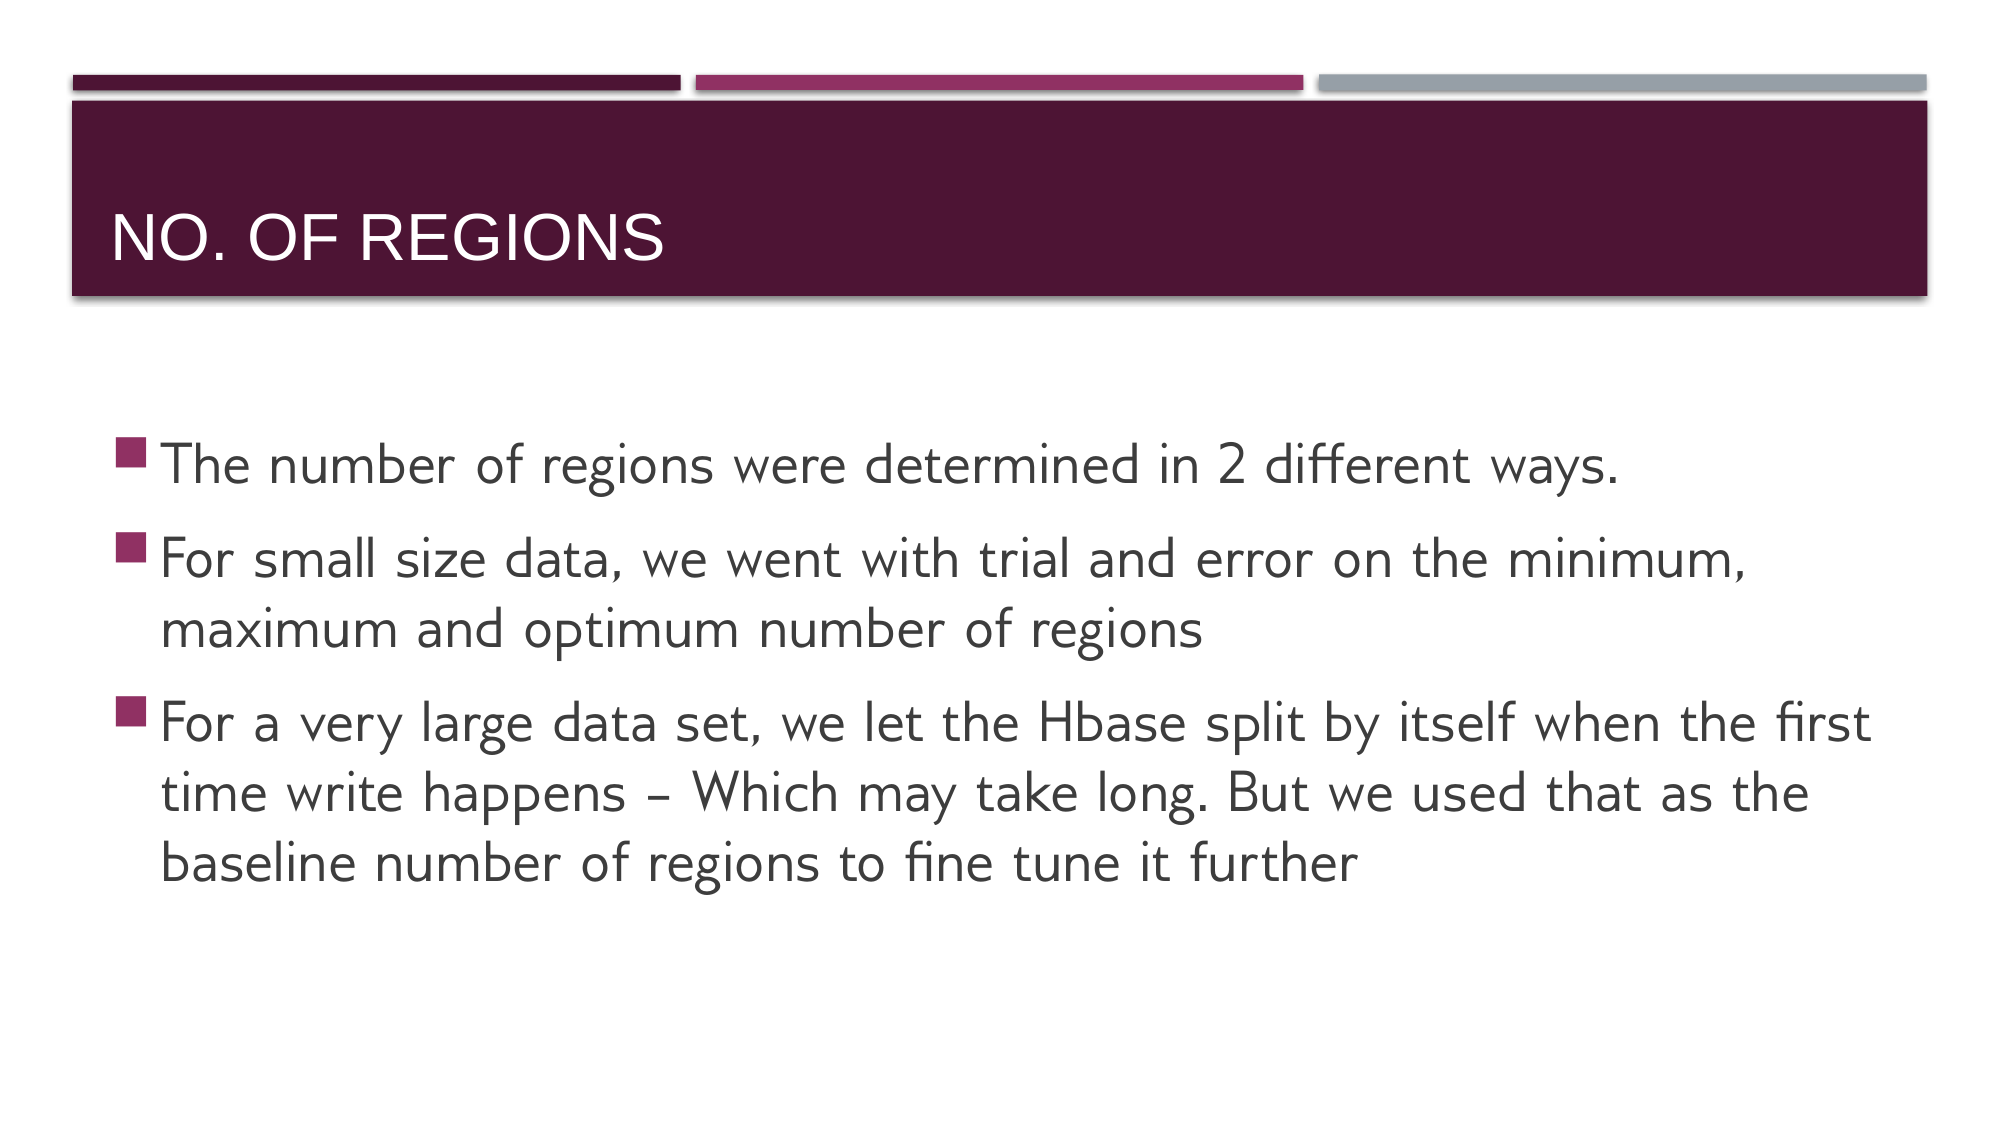

# NO. Of Regions
The number of regions were determined in 2 different ways.
For small size data, we went with trial and error on the minimum, maximum and optimum number of regions
For a very large data set, we let the Hbase split by itself when the first time write happens – Which may take long. But we used that as the baseline number of regions to fine tune it further